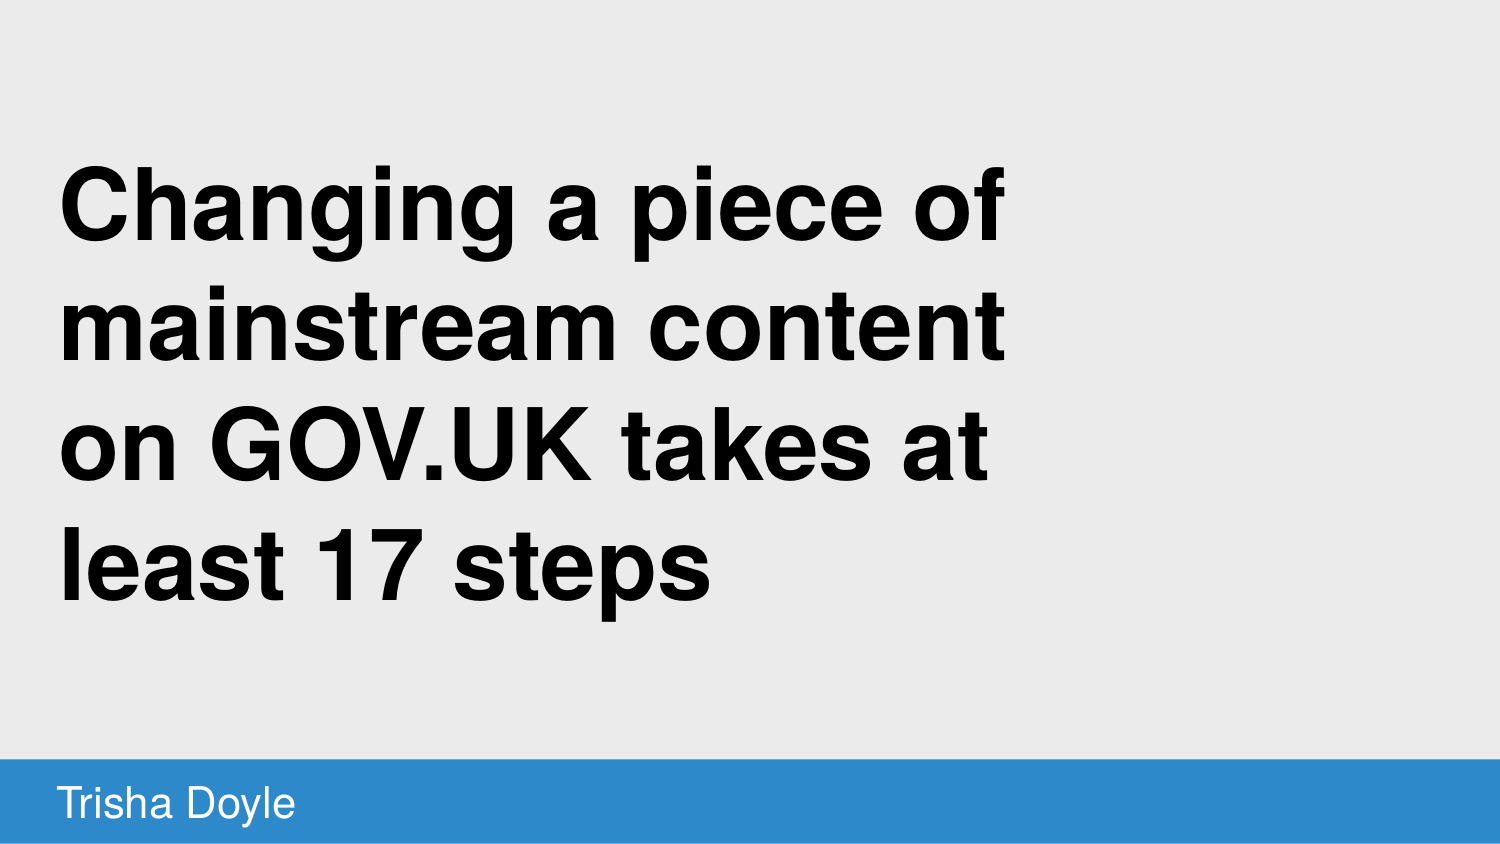

Changing a piece of mainstream content
on GOV.UK takes at
least 17 steps
Trisha Doyle